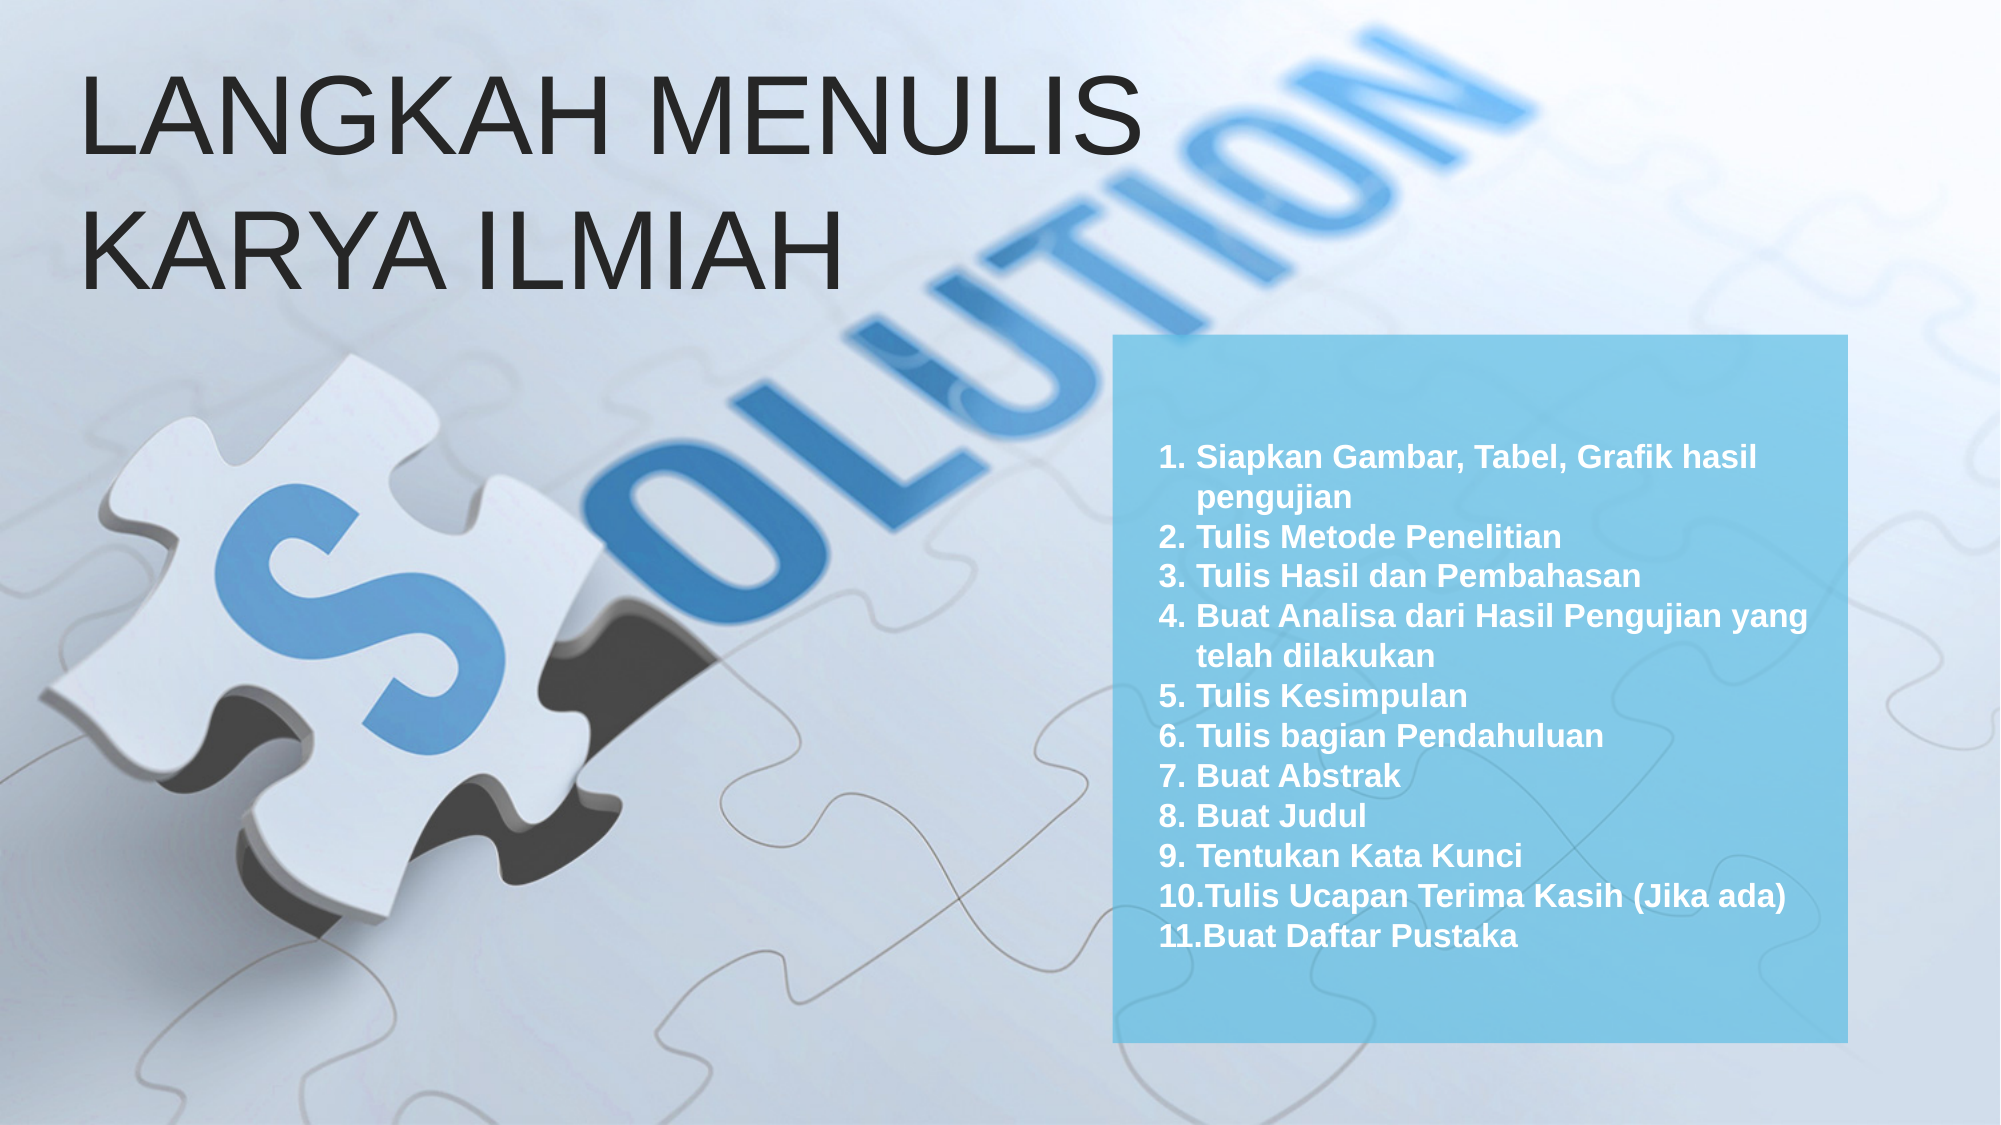

LANGKAH MENULIS KARYA ILMIAH

Siapkan Gambar, Tabel, Grafik hasil pengujian
Tulis Metode Penelitian
Tulis Hasil dan Pembahasan
Buat Analisa dari Hasil Pengujian yang telah dilakukan
Tulis Kesimpulan
Tulis bagian Pendahuluan
Buat Abstrak
Buat Judul
Tentukan Kata Kunci
Tulis Ucapan Terima Kasih (Jika ada)
Buat Daftar Pustaka